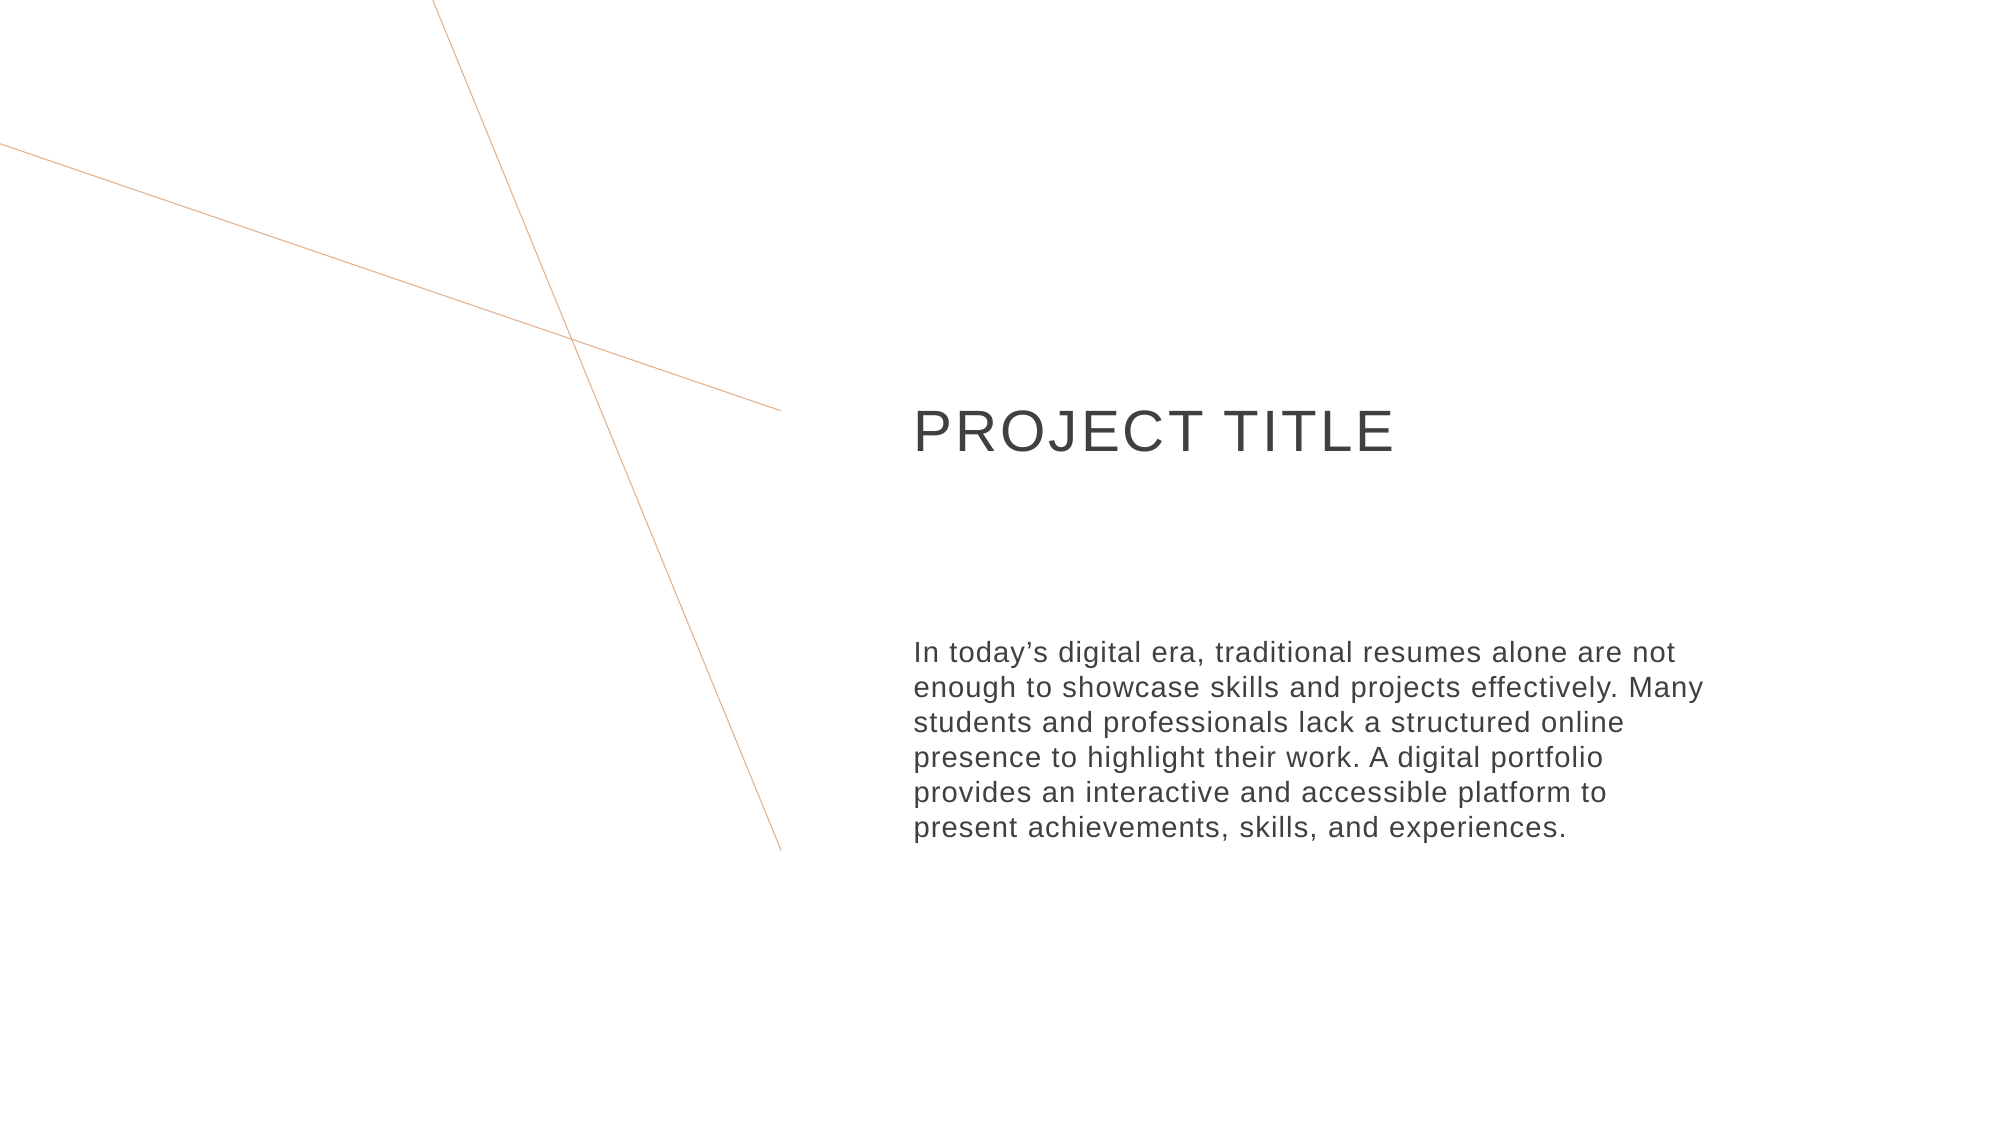

# Project title
In today’s digital era, traditional resumes alone are not enough to showcase skills and projects effectively. Many students and professionals lack a structured online presence to highlight their work. A digital portfolio provides an interactive and accessible platform to present achievements, skills, and experiences.